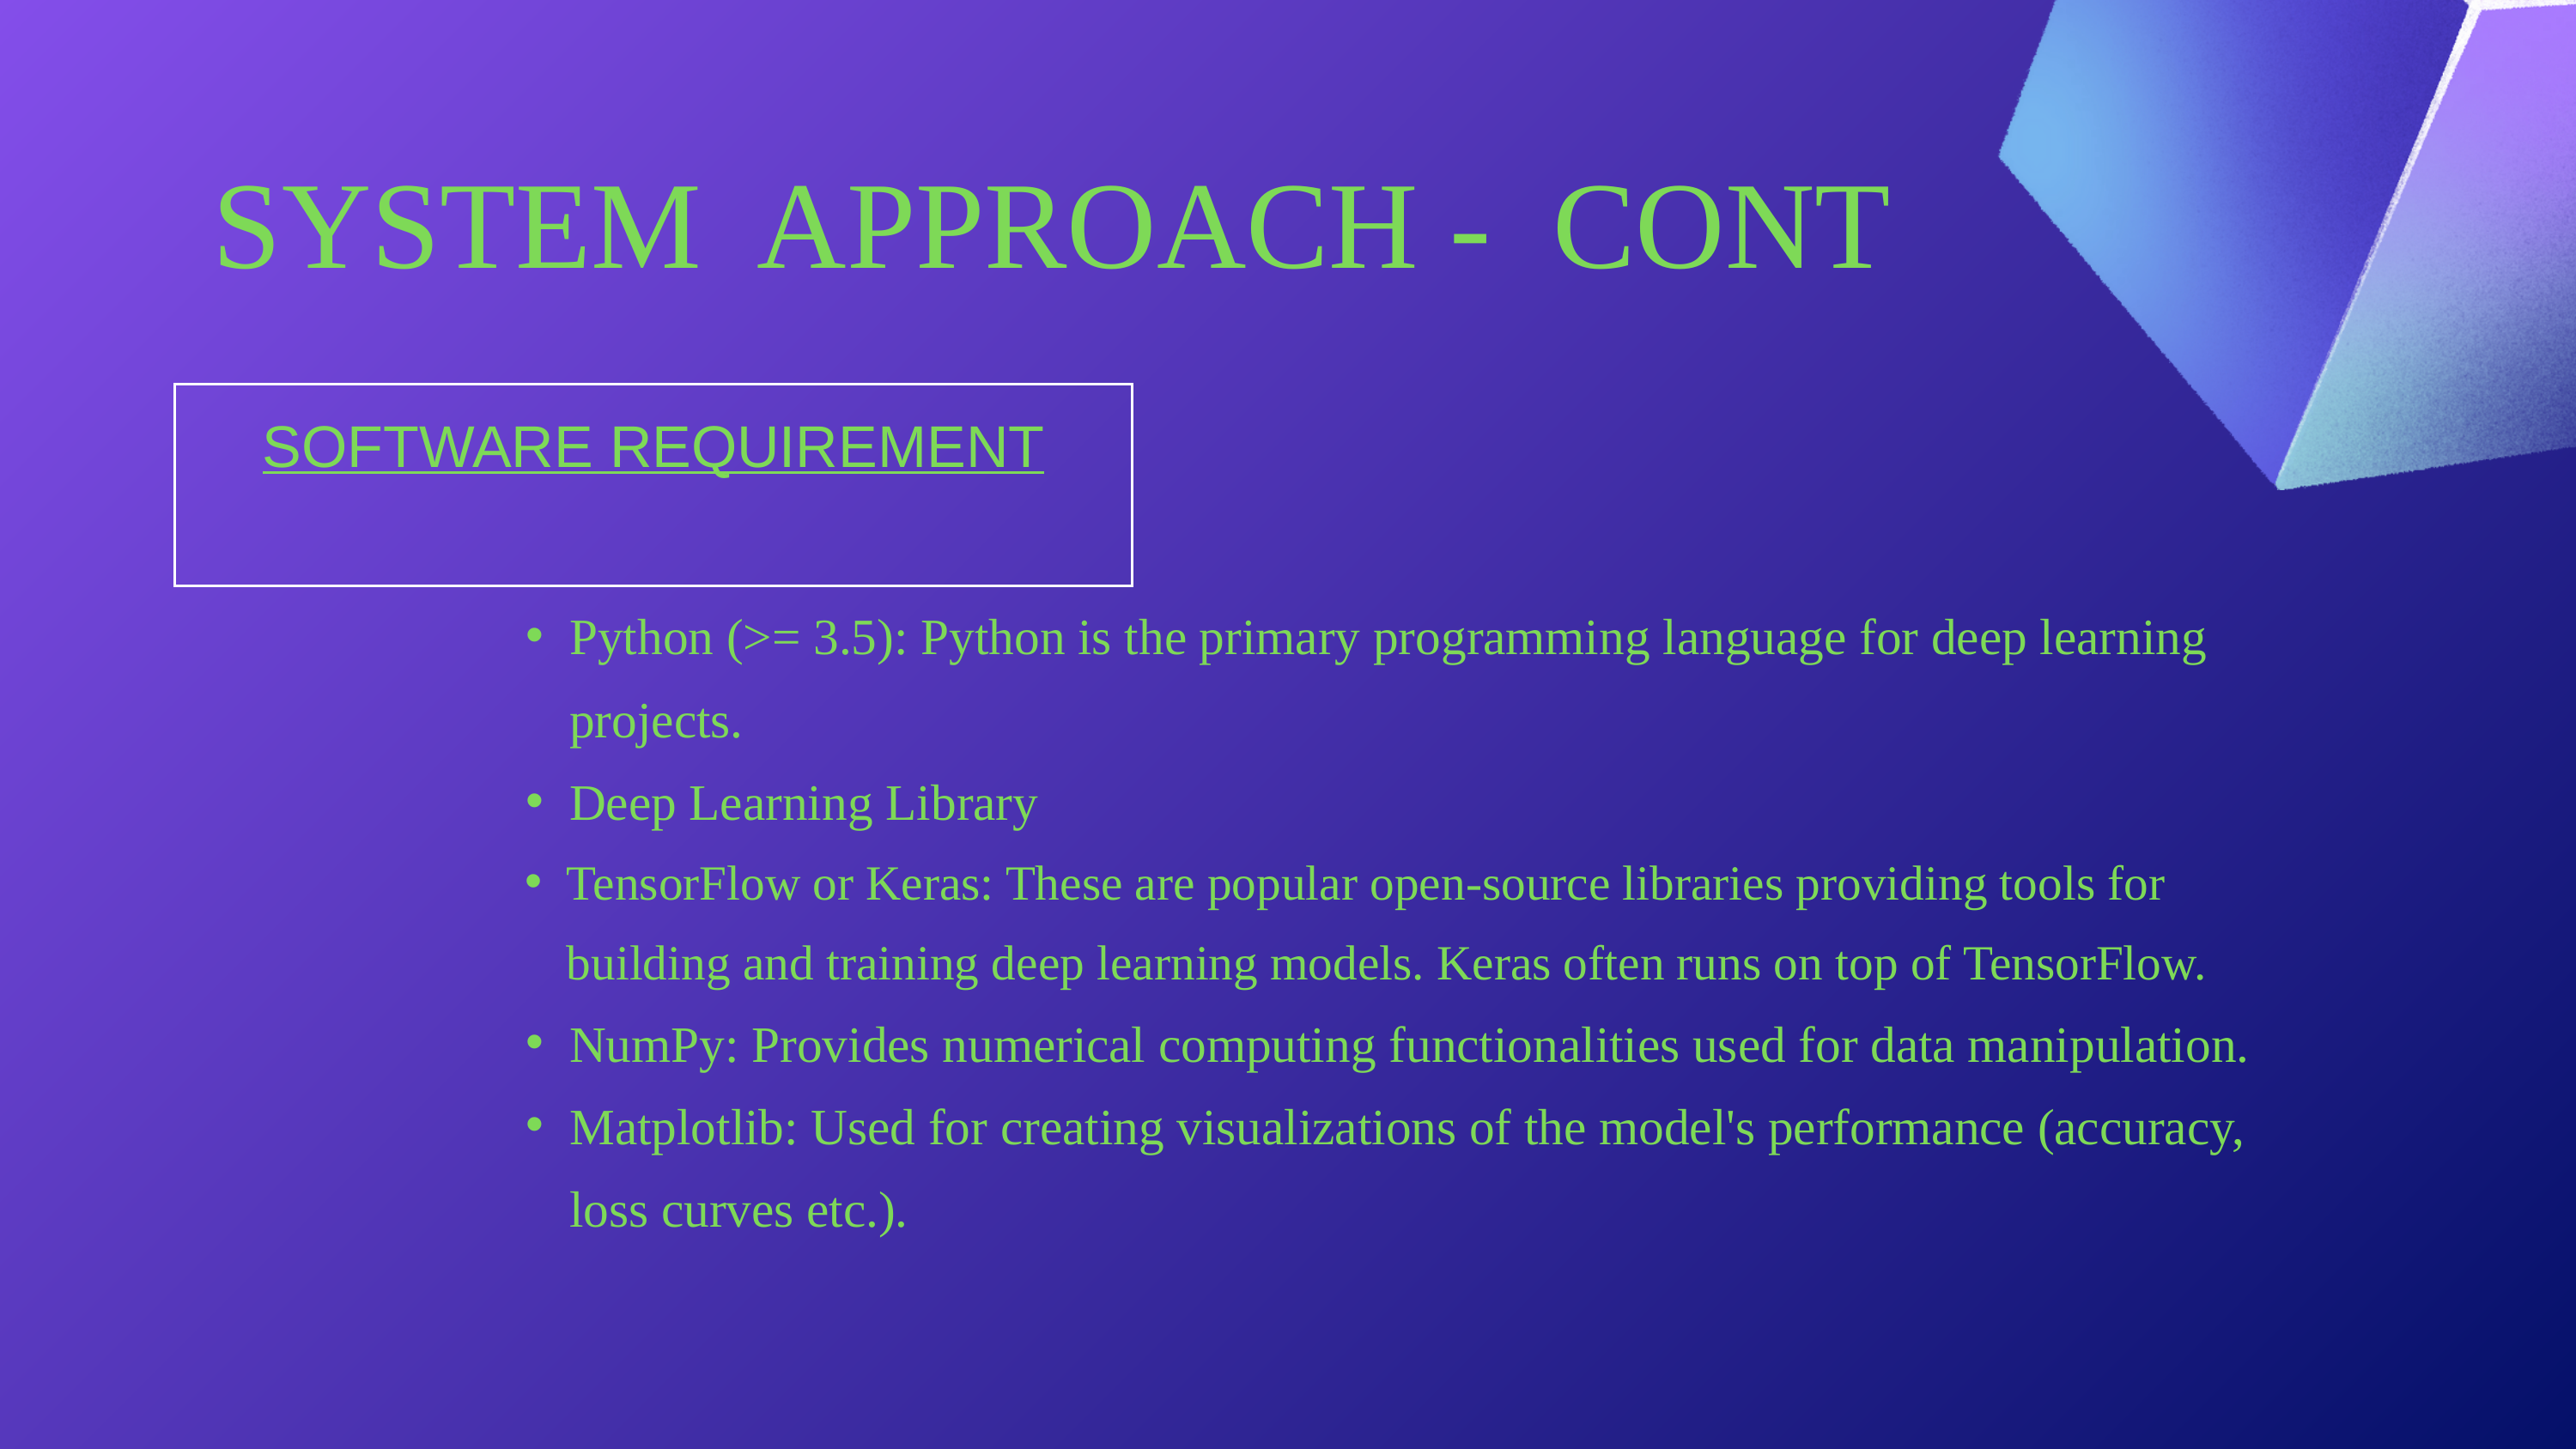

SYSTEM  APPROACH -  CONT

SOFTWARE REQUIREMENT
Python (>= 3.5): Python is the primary programming language for deep learning projects.
Deep Learning Library
TensorFlow or Keras: These are popular open-source libraries providing tools for building and training deep learning models. Keras often runs on top of TensorFlow.
NumPy: Provides numerical computing functionalities used for data manipulation.
Matplotlib: Used for creating visualizations of the model's performance (accuracy, loss curves etc.).